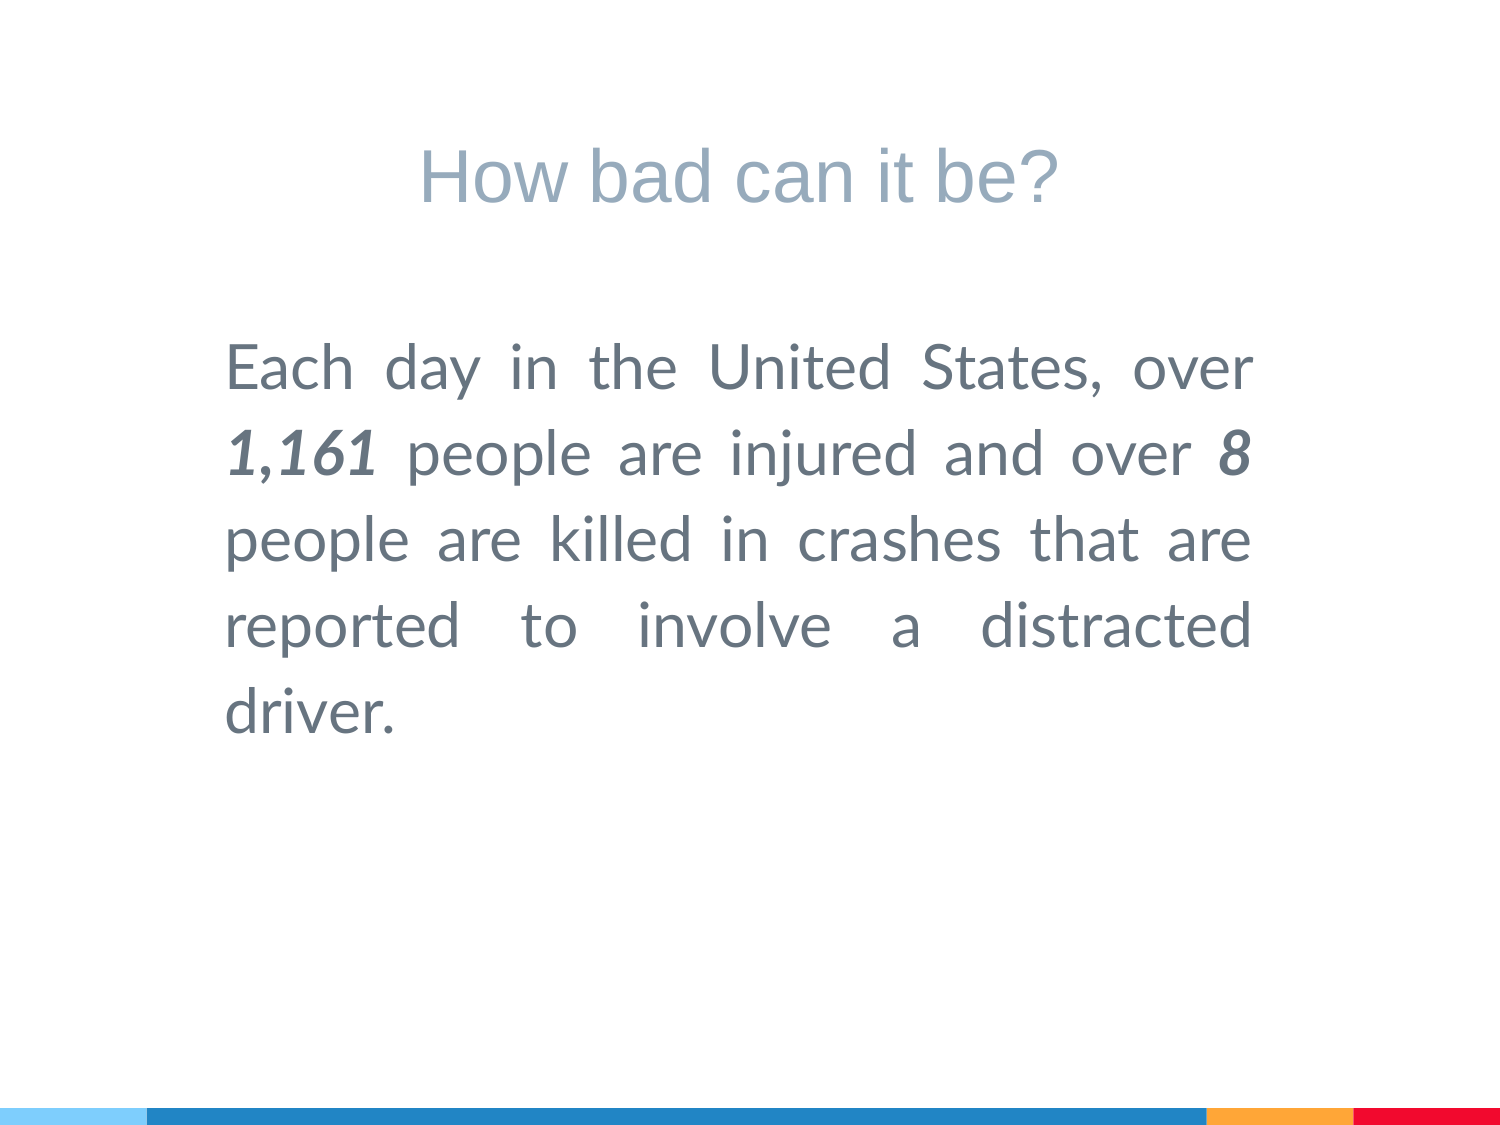

# How bad can it be?
Each day in the United States, over 1,161 people are injured and over 8 people are killed in crashes that are reported to involve a distracted driver.